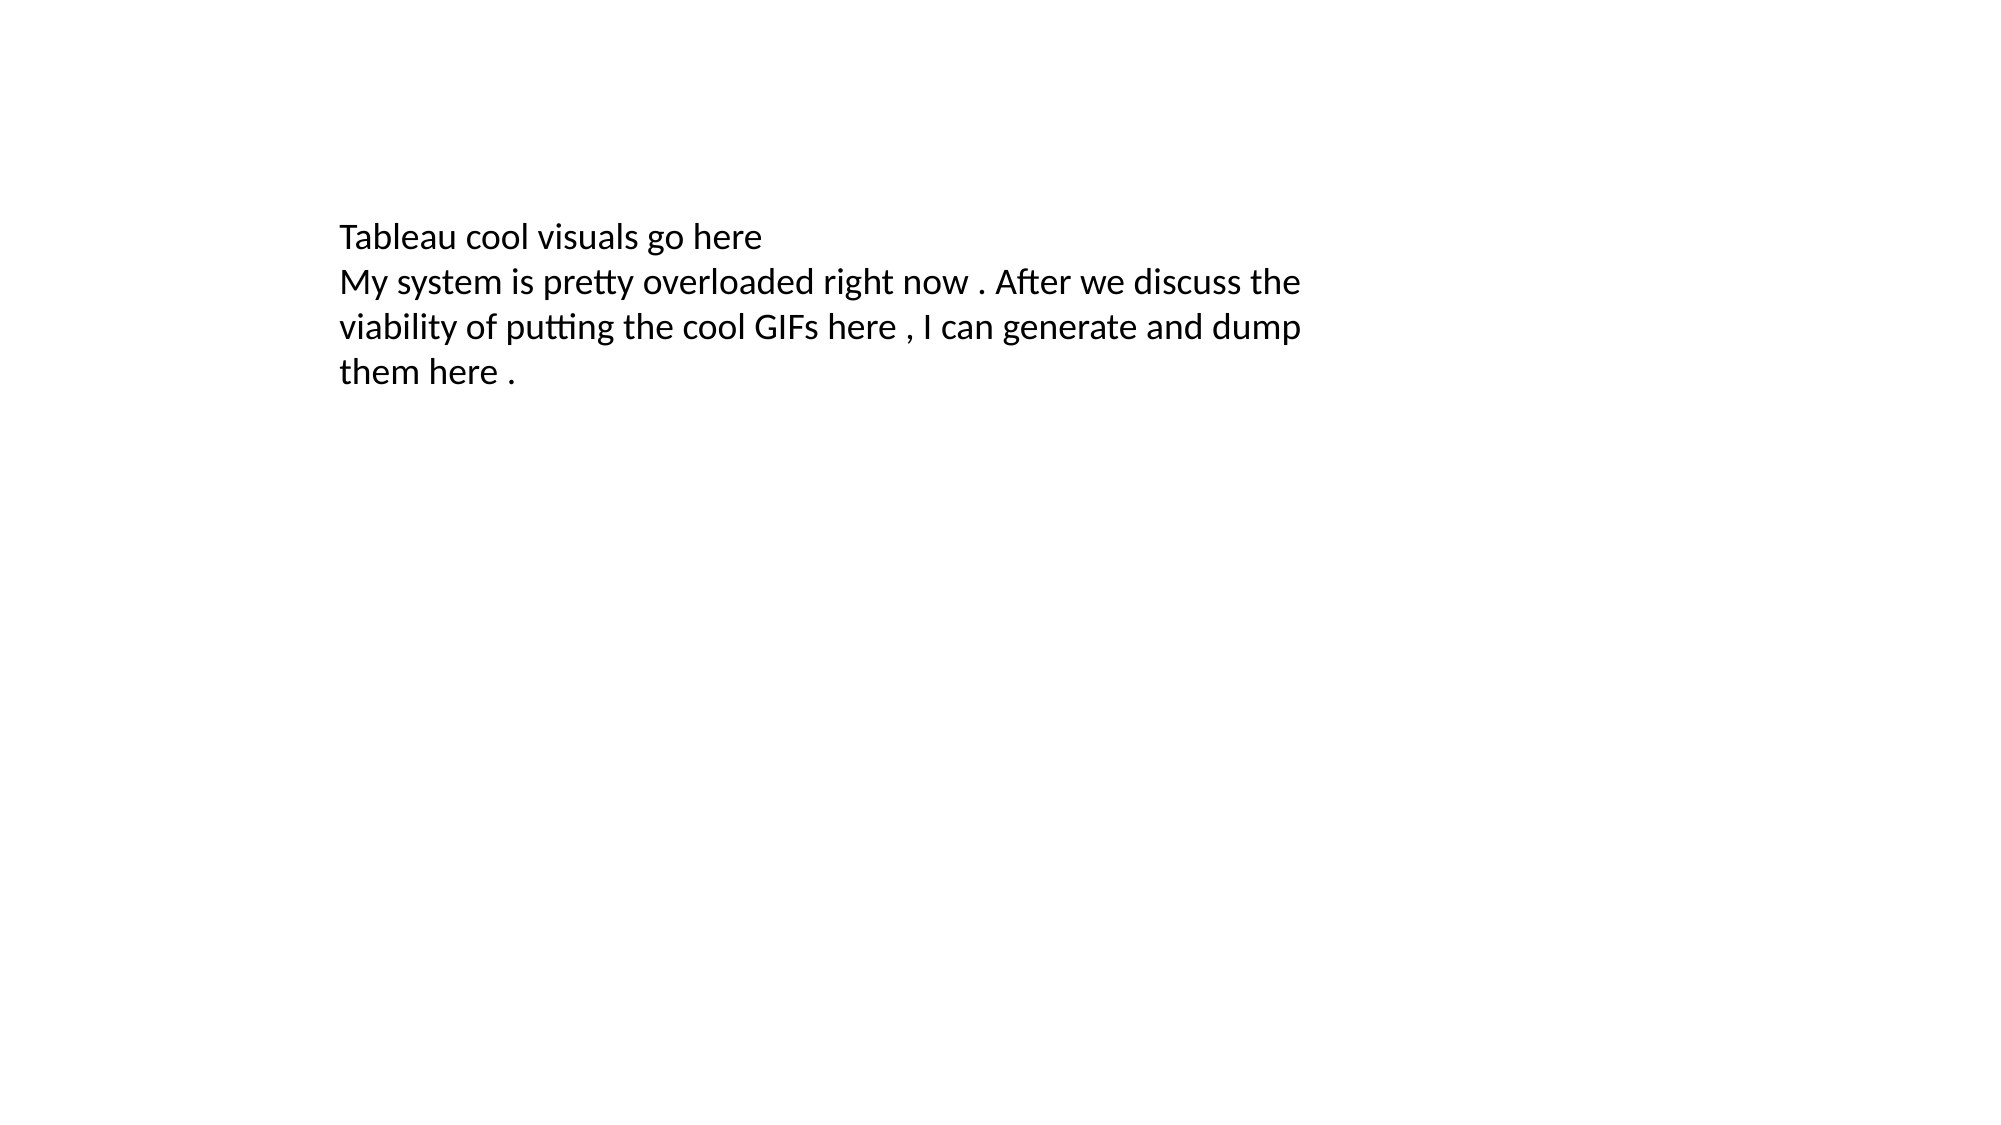

Tableau cool visuals go here
My system is pretty overloaded right now . After we discuss the viability of putting the cool GIFs here , I can generate and dump them here .